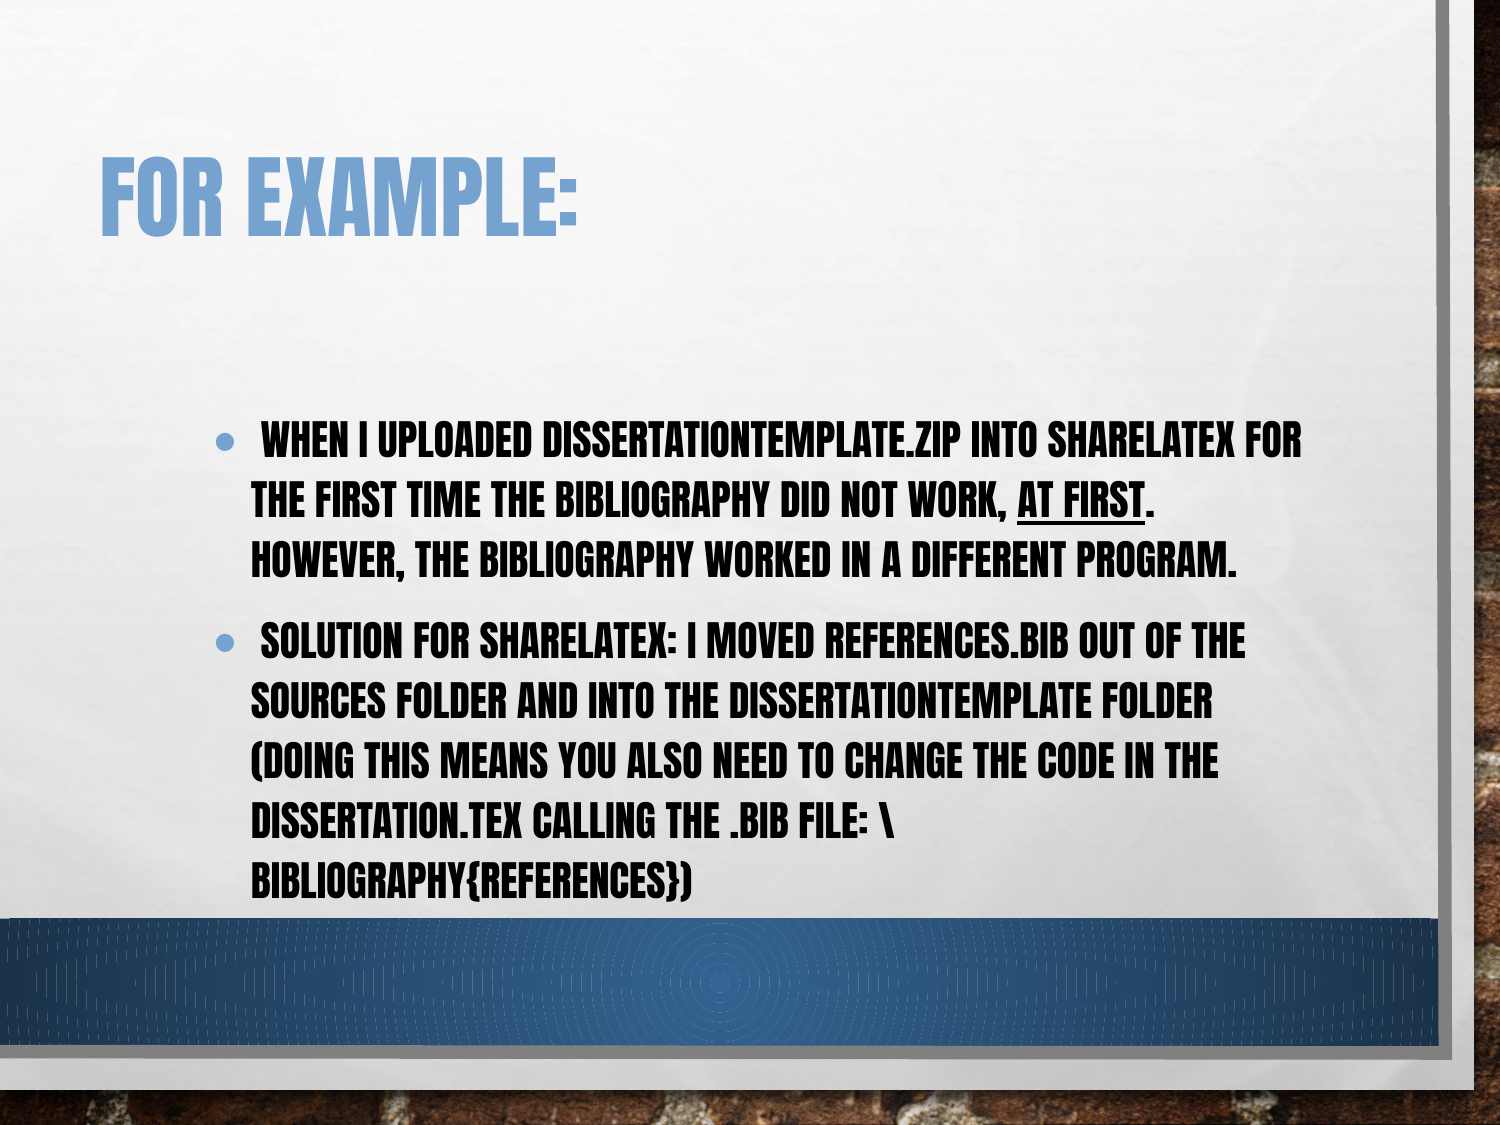

# For example:
 When I uploaded dissertationtemplate.zip into ShareLatex for the first time the bibliography did not work, at first. However, the bibliography worked in a different program.
 Solution for ShareLatex: I MOVED references.bib out of the Sources folder and into the DissertationTemplate folder (Doing this means you also need to change the code in the dissertation.tex calling the .bib file: \bibliography{references})